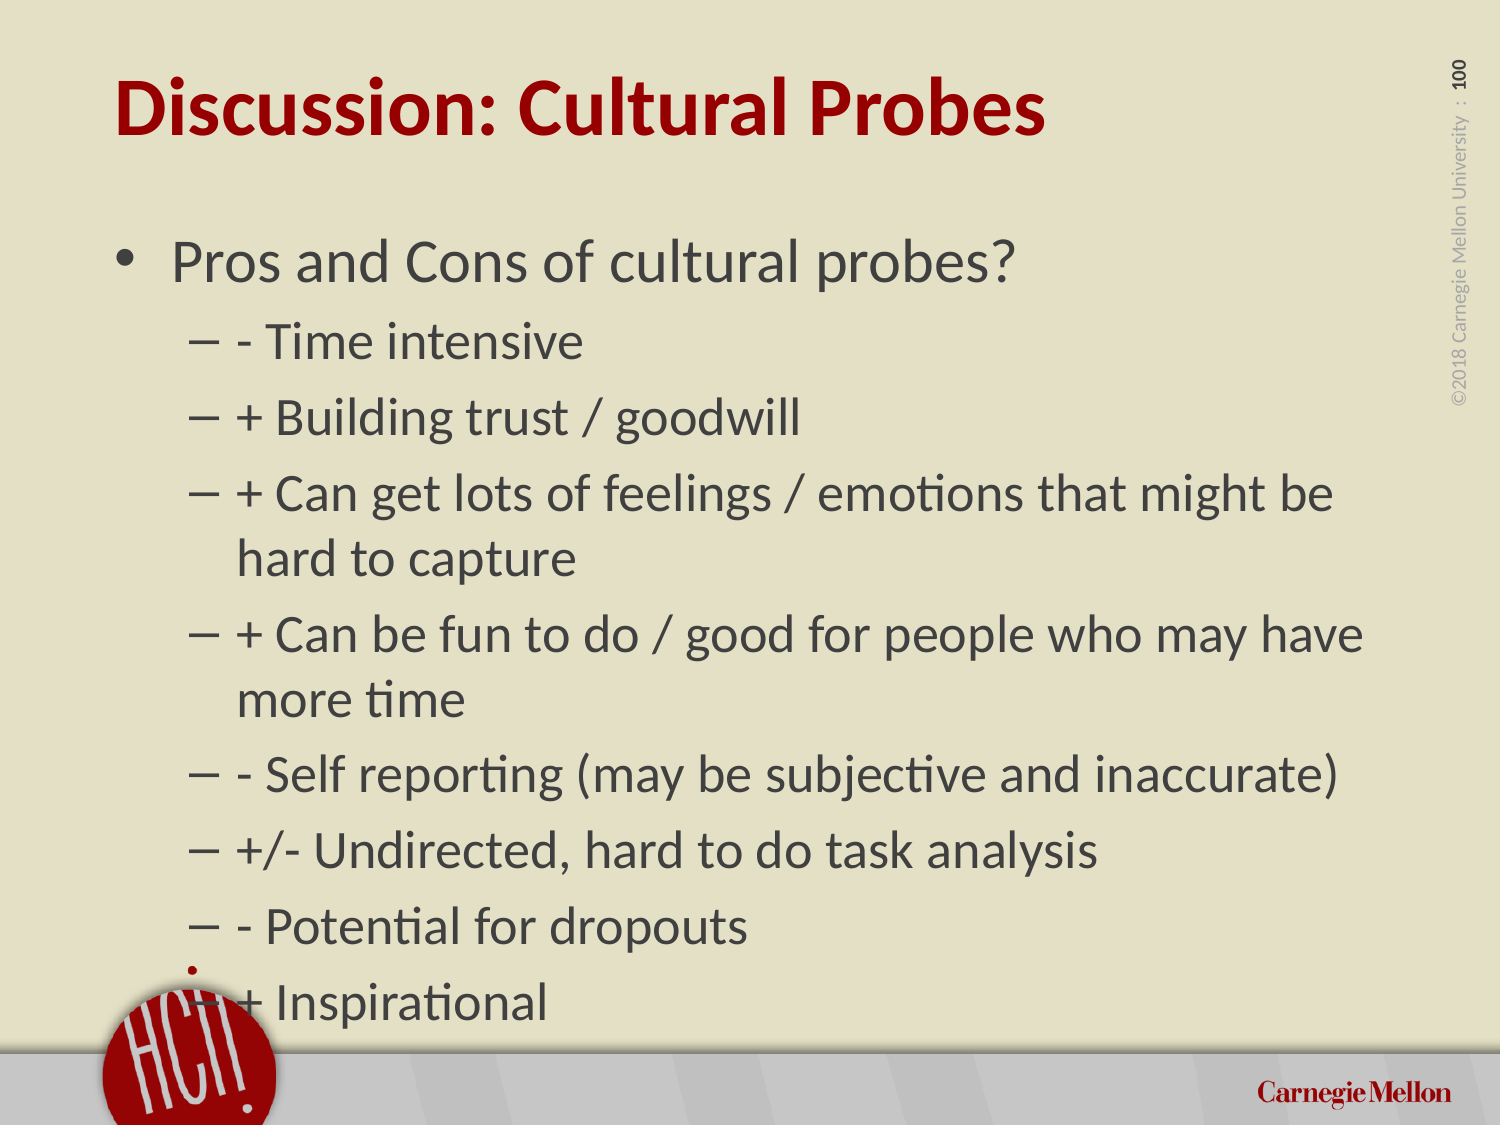

Discussion: Cultural Probes
Pros and Cons of cultural probes?
- Time intensive
+ Building trust / goodwill
+ Can get lots of feelings / emotions that might be hard to capture
+ Can be fun to do / good for people who may have more time
- Self reporting (may be subjective and inaccurate)
+/- Undirected, hard to do task analysis
- Potential for dropouts
+ Inspirational